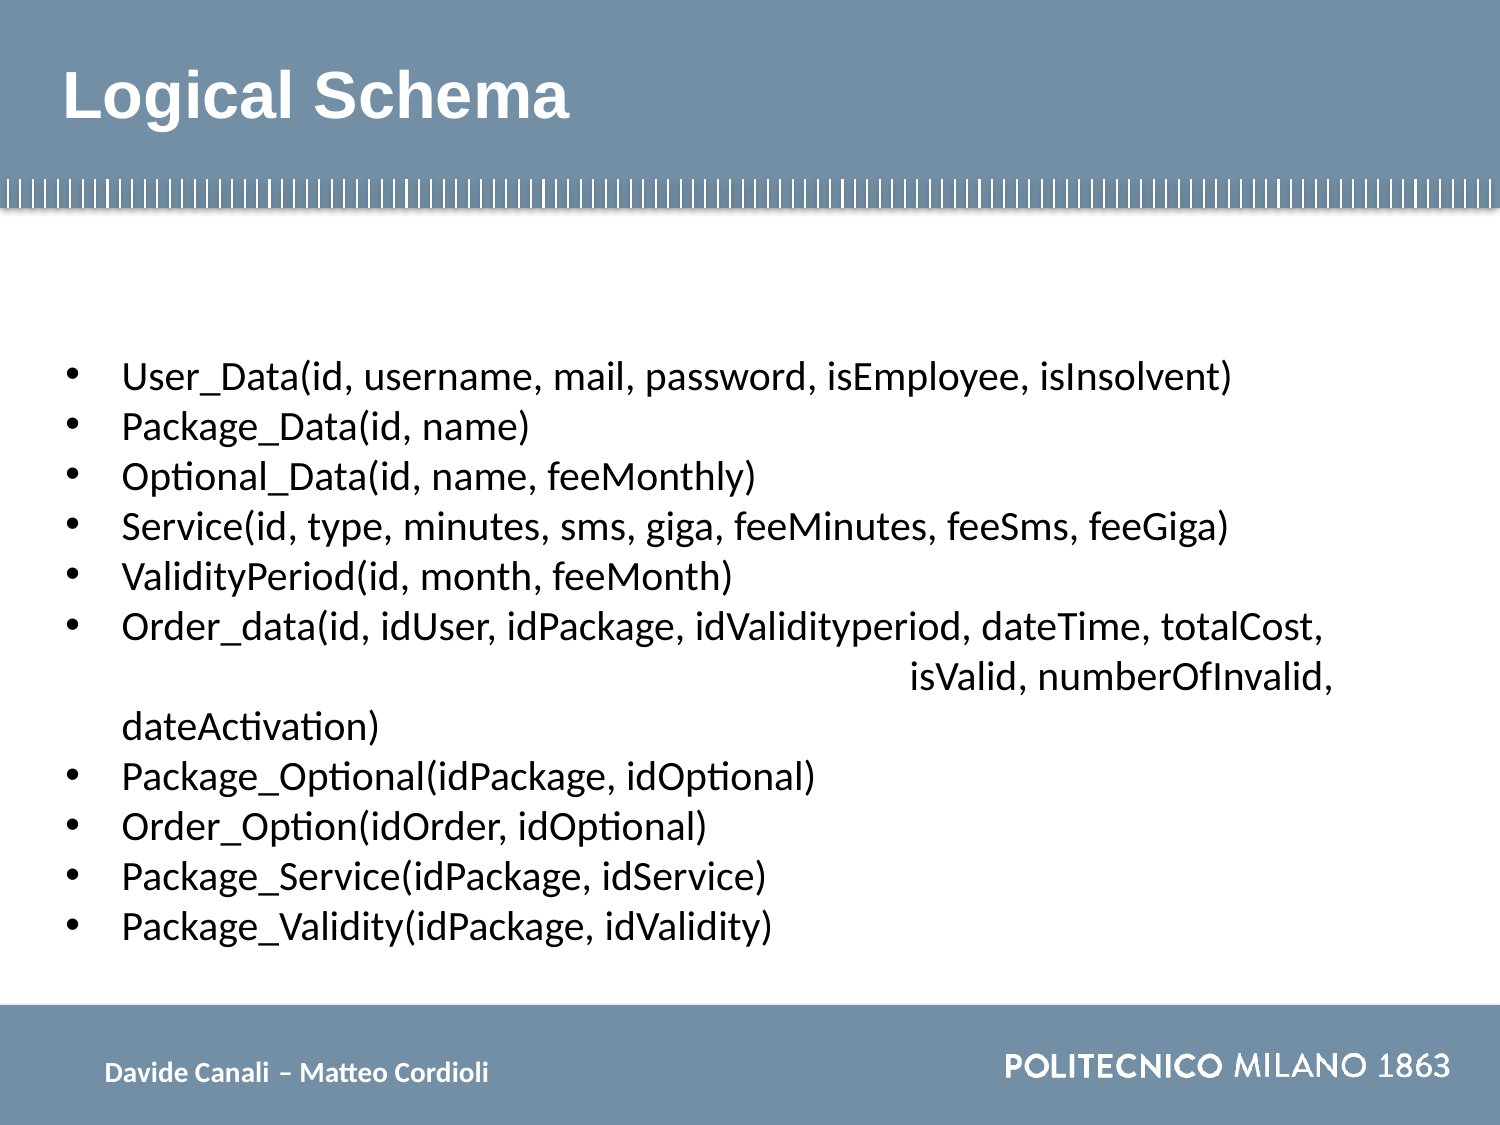

# Logical Schema

User_Data(id, username, mail, password, isEmployee, isInsolvent)
Package_Data(id, name)
Optional_Data(id, name, feeMonthly)
Service(id, type, minutes, sms, giga, feeMinutes, feeSms, feeGiga)
ValidityPeriod(id, month, feeMonth)
Order_data(id, idUser, idPackage, idValidityperiod, dateTime, totalCost, 					    isValid, numberOfInvalid, dateActivation)
Package_Optional(idPackage, idOptional)
Order_Option(idOrder, idOptional)
Package_Service(idPackage, idService)
Package_Validity(idPackage, idValidity)
Davide Canali – Matteo Cordioli